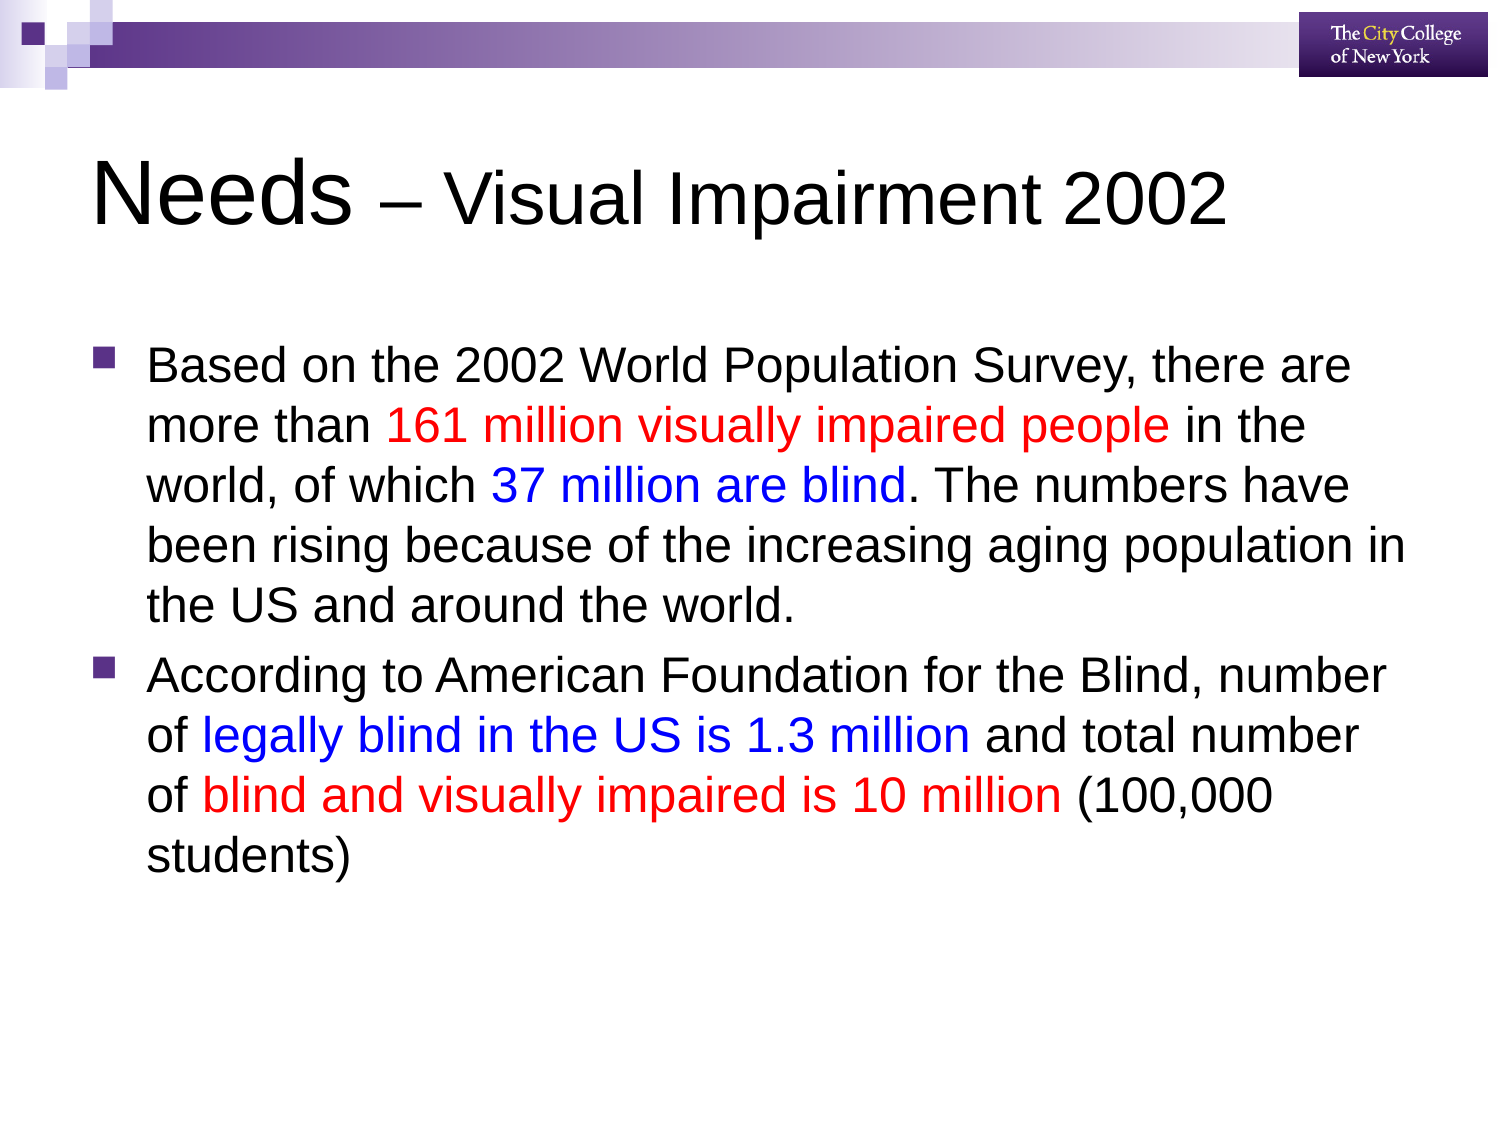

# Needs – Visual Impairment 2002
Based on the 2002 World Population Survey, there are more than 161 million visually impaired people in the world, of which 37 million are blind. The numbers have been rising because of the increasing aging population in the US and around the world.
According to American Foundation for the Blind, number of legally blind in the US is 1.3 million and total number of blind and visually impaired is 10 million (100,000 students)